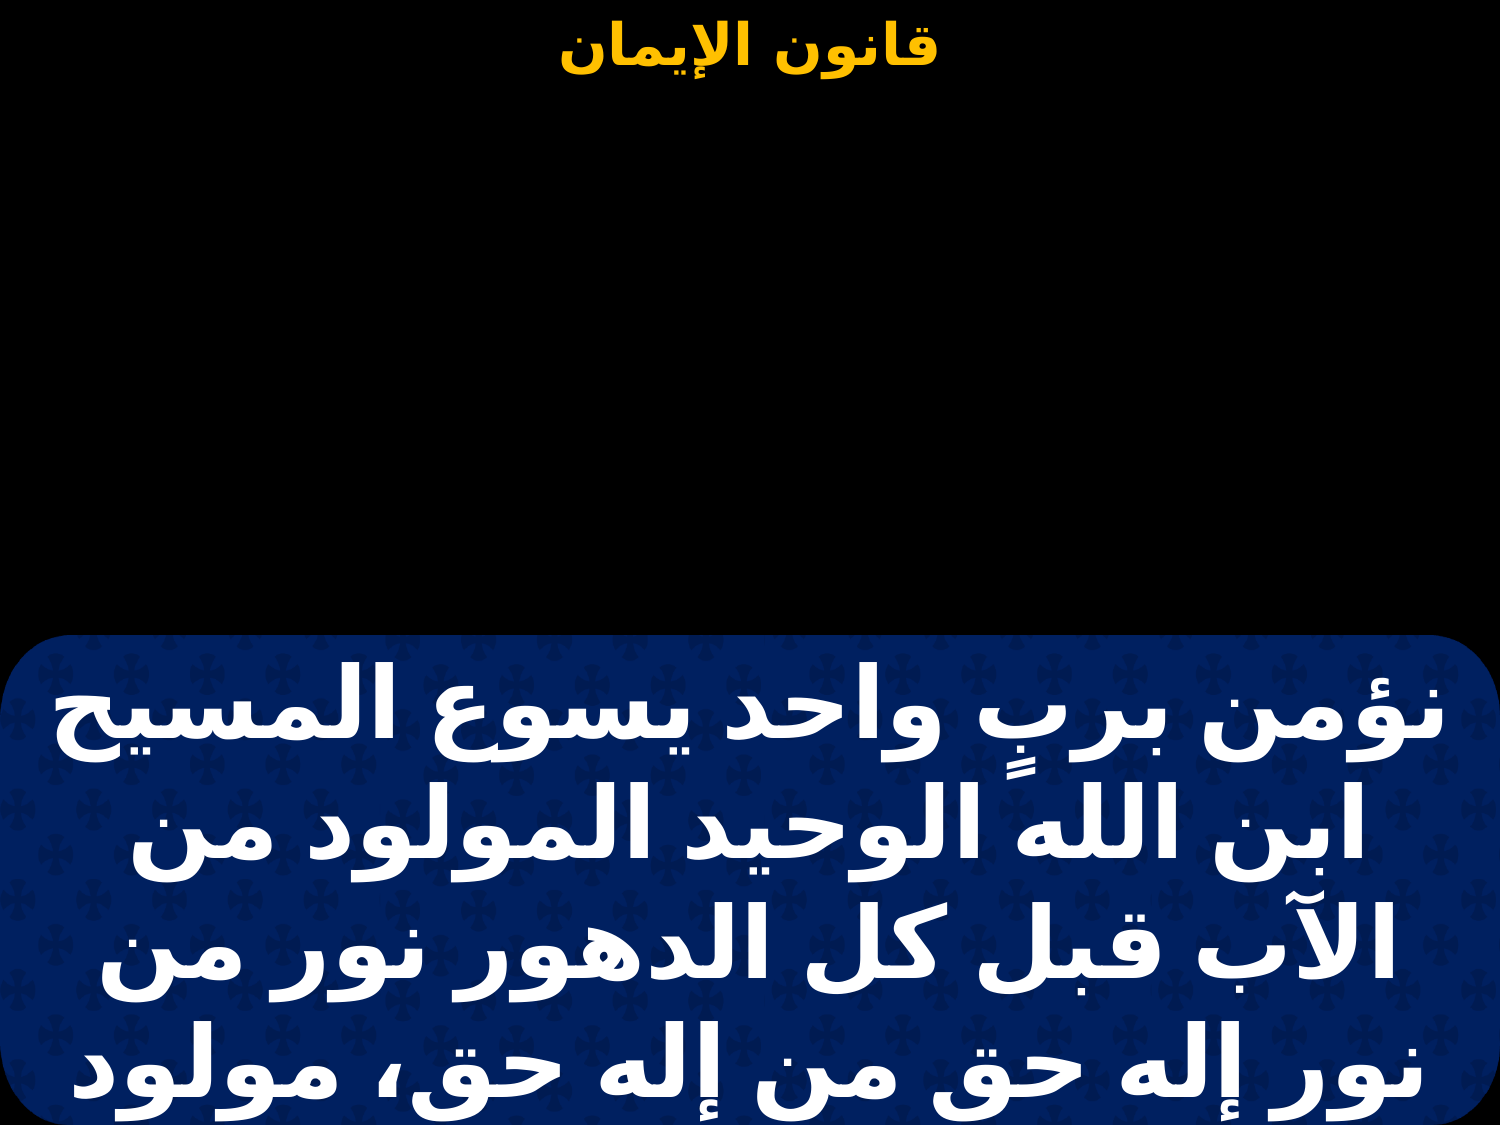

نؤمن بربٍ واحد يسوع المسيح ابن الله الوحيد المولود من الآب قبل كل الدهور نور من نور إله حق من إله حق، مولود غير مخلوق مساو للآب فى الجوهر الذى به كان كل شىء ،